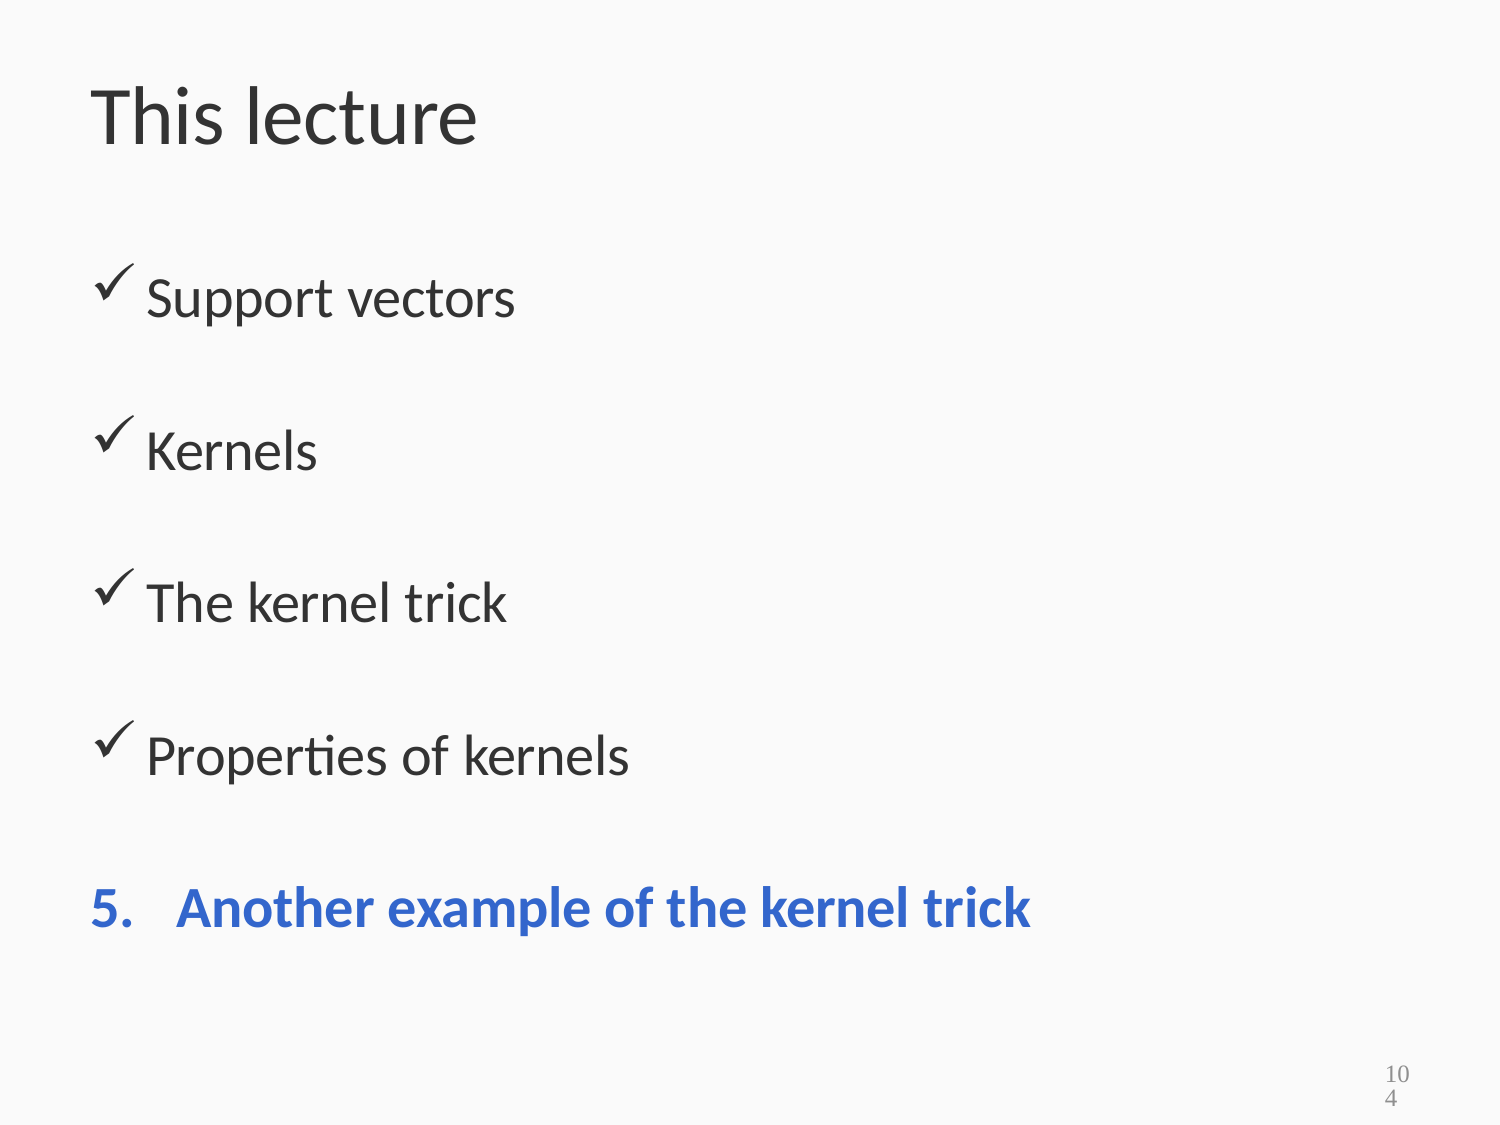

# This lecture
Support vectors

Kernels

The kernel trick

Properties of kernels

5.	Another example of the kernel trick
104